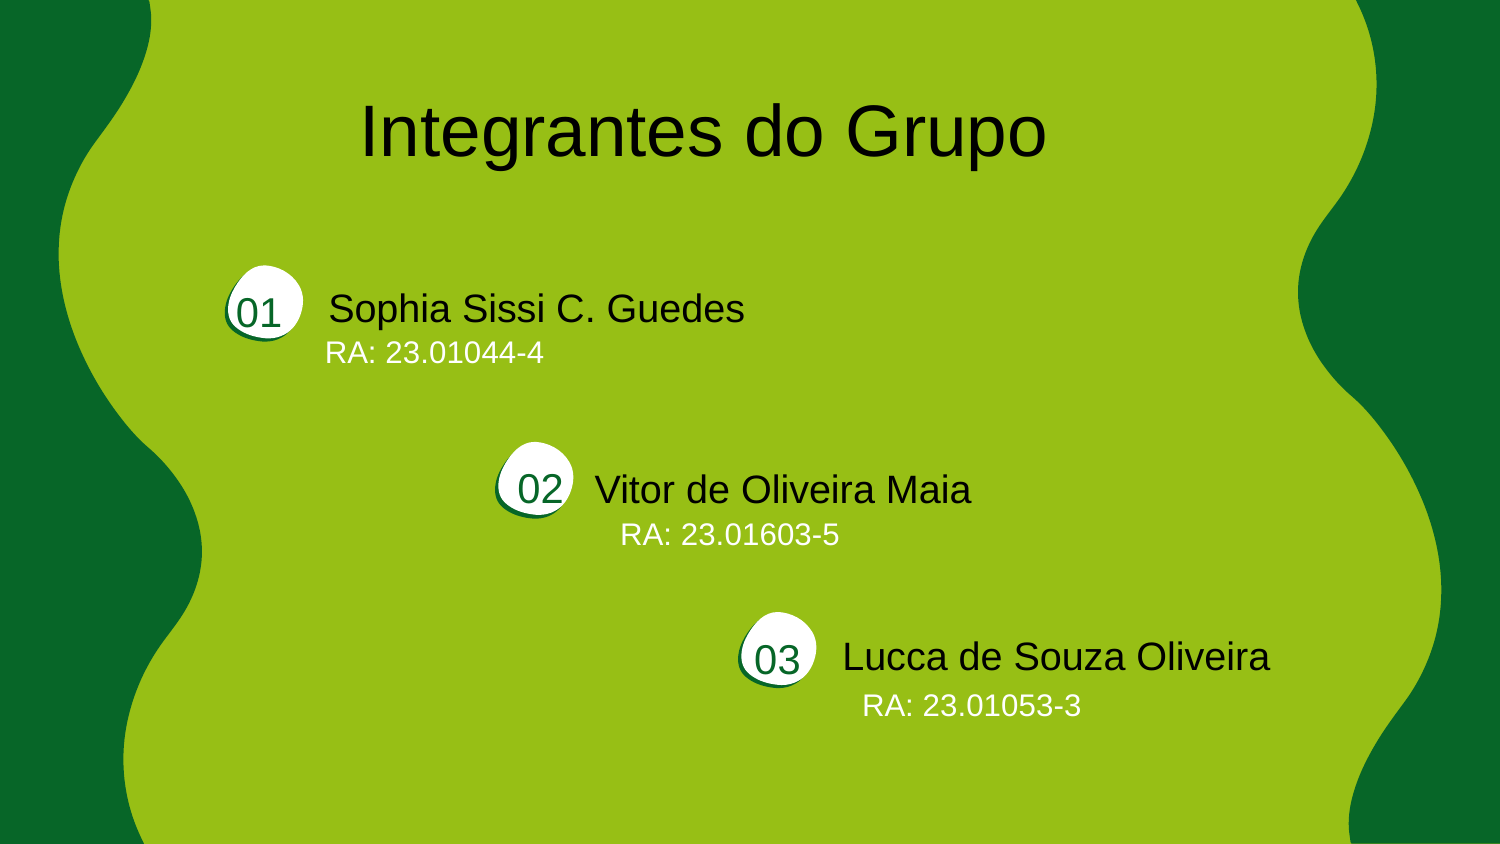

# Integrantes do Grupo
Sophia Sissi C. Guedes

01
RA: 23.01044-4
Vitor de Oliveira Maia

02
RA: 23.01603-5
Lucca de Souza Oliveira

03
RA: 23.01053-3